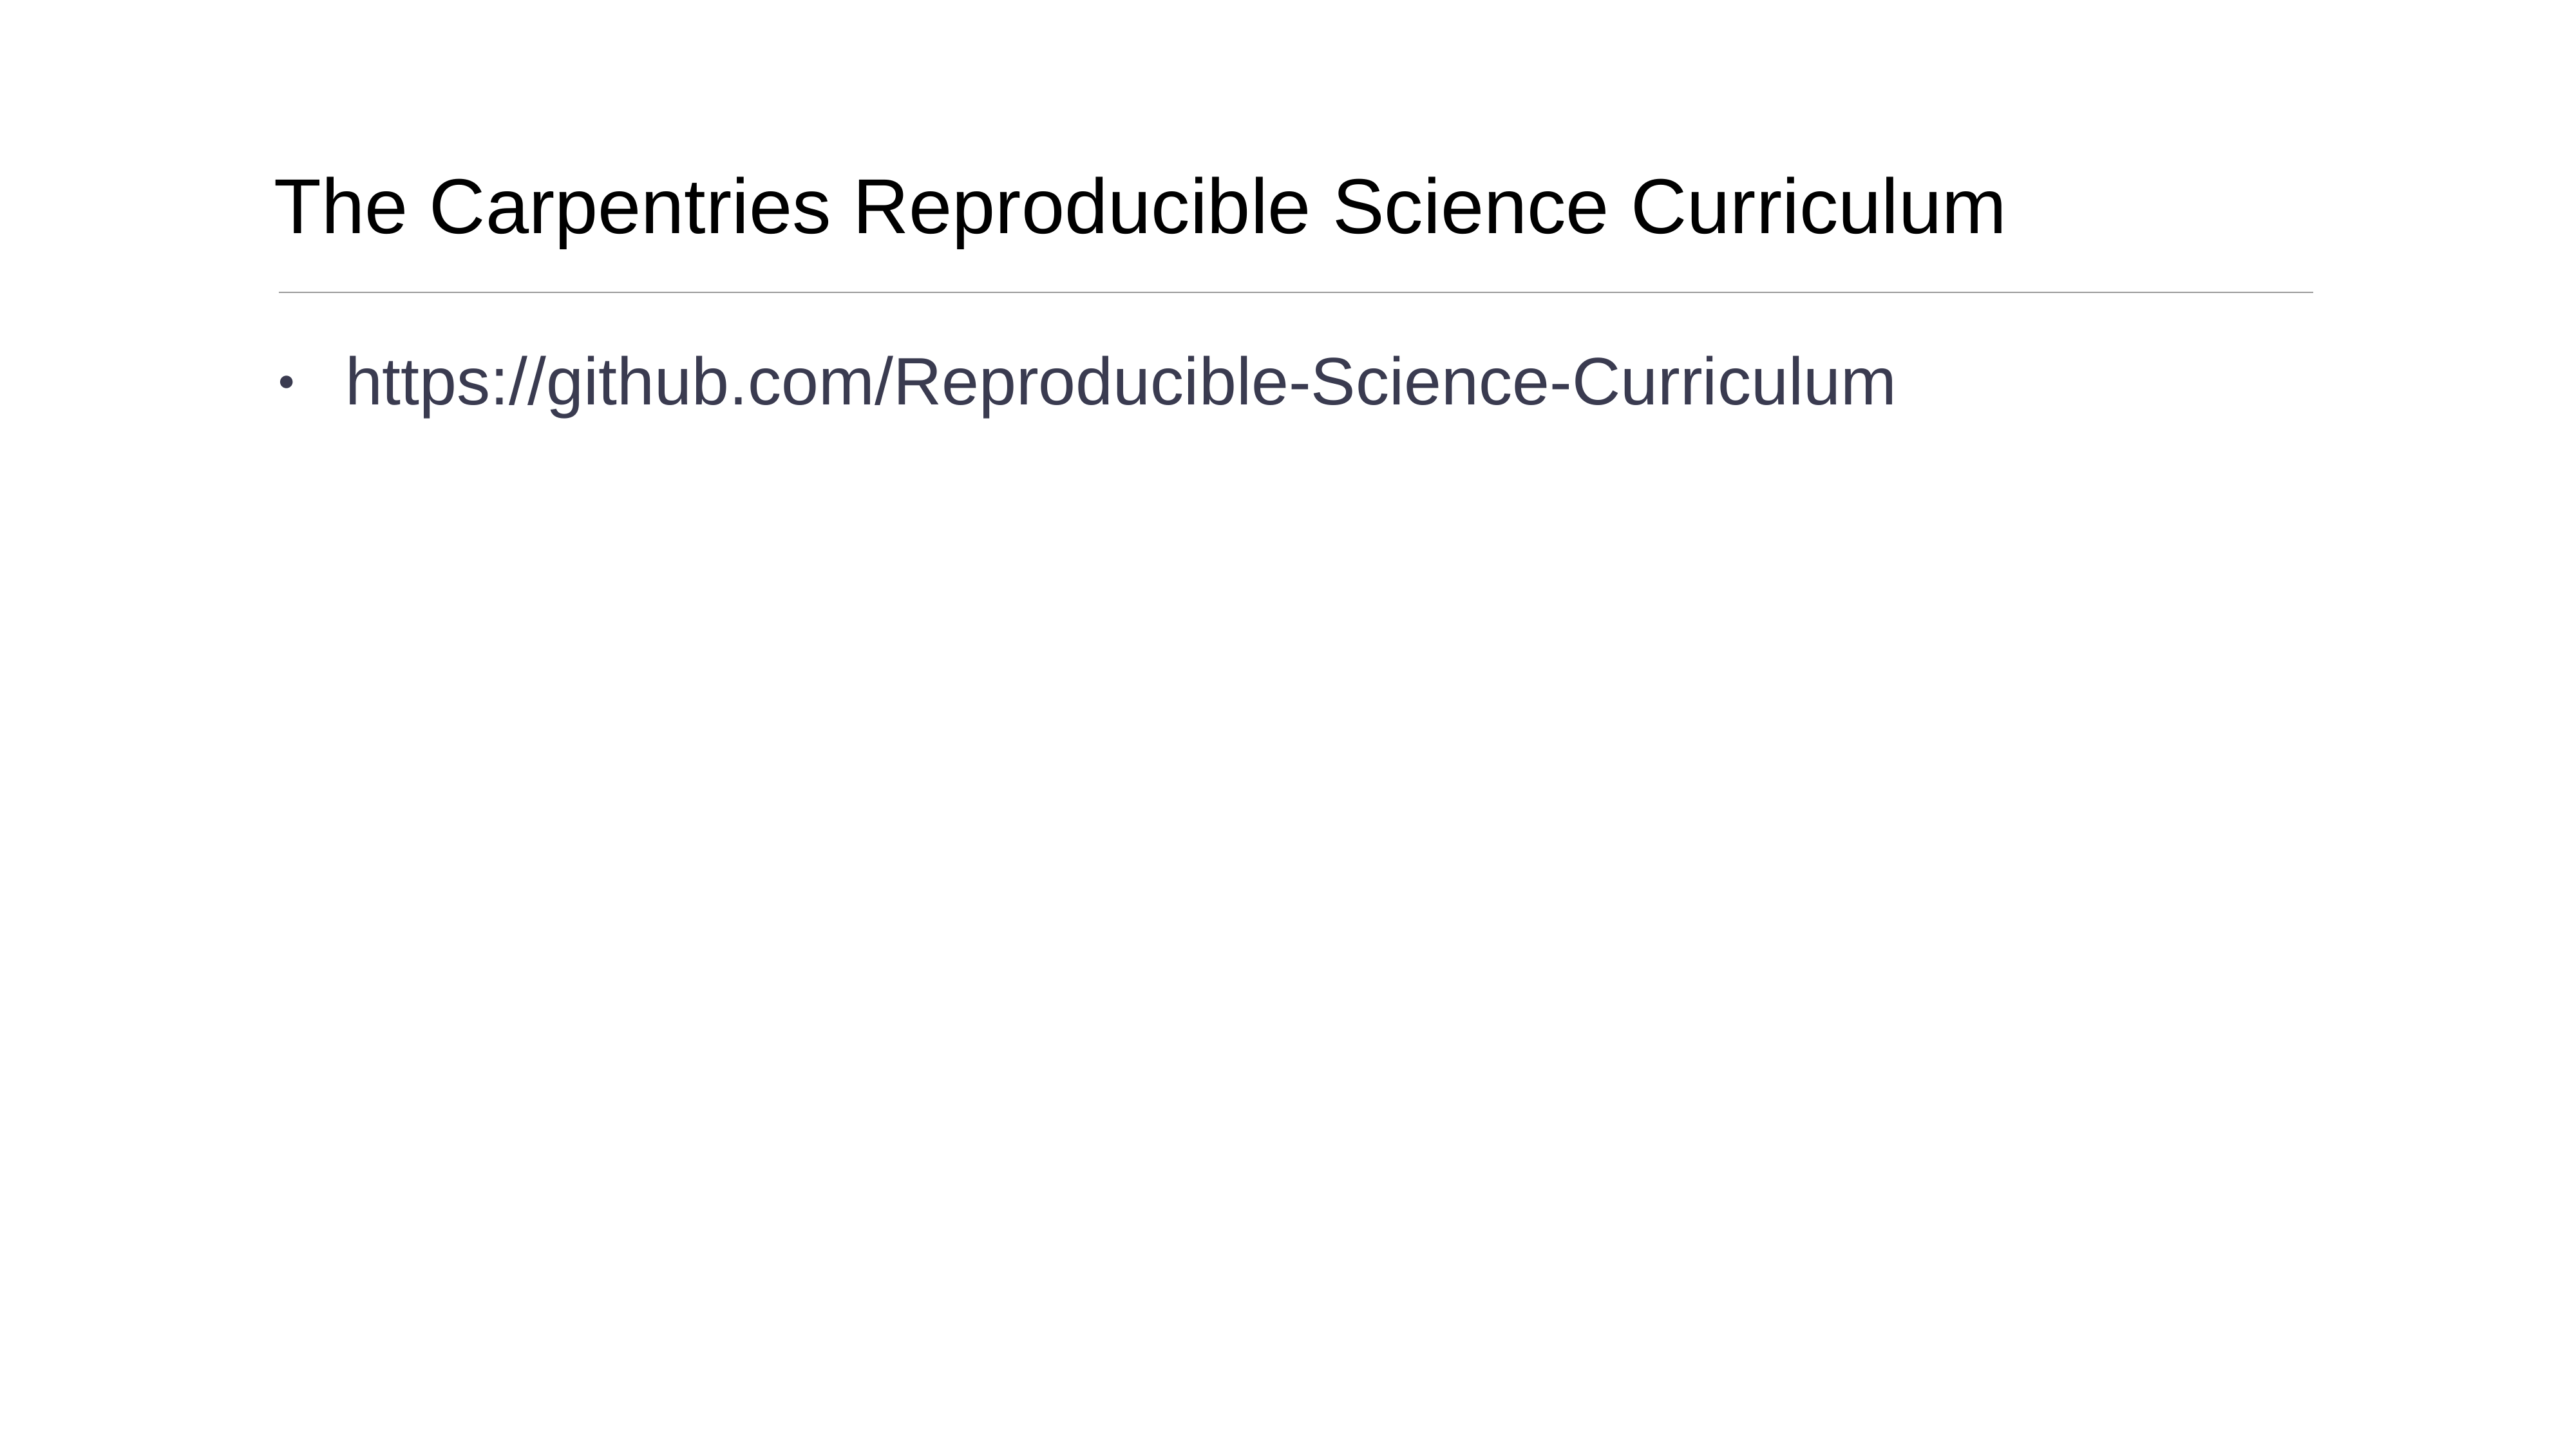

# The Carpentries Reproducible Science Curriculum
https://github.com/Reproducible-Science-Curriculum